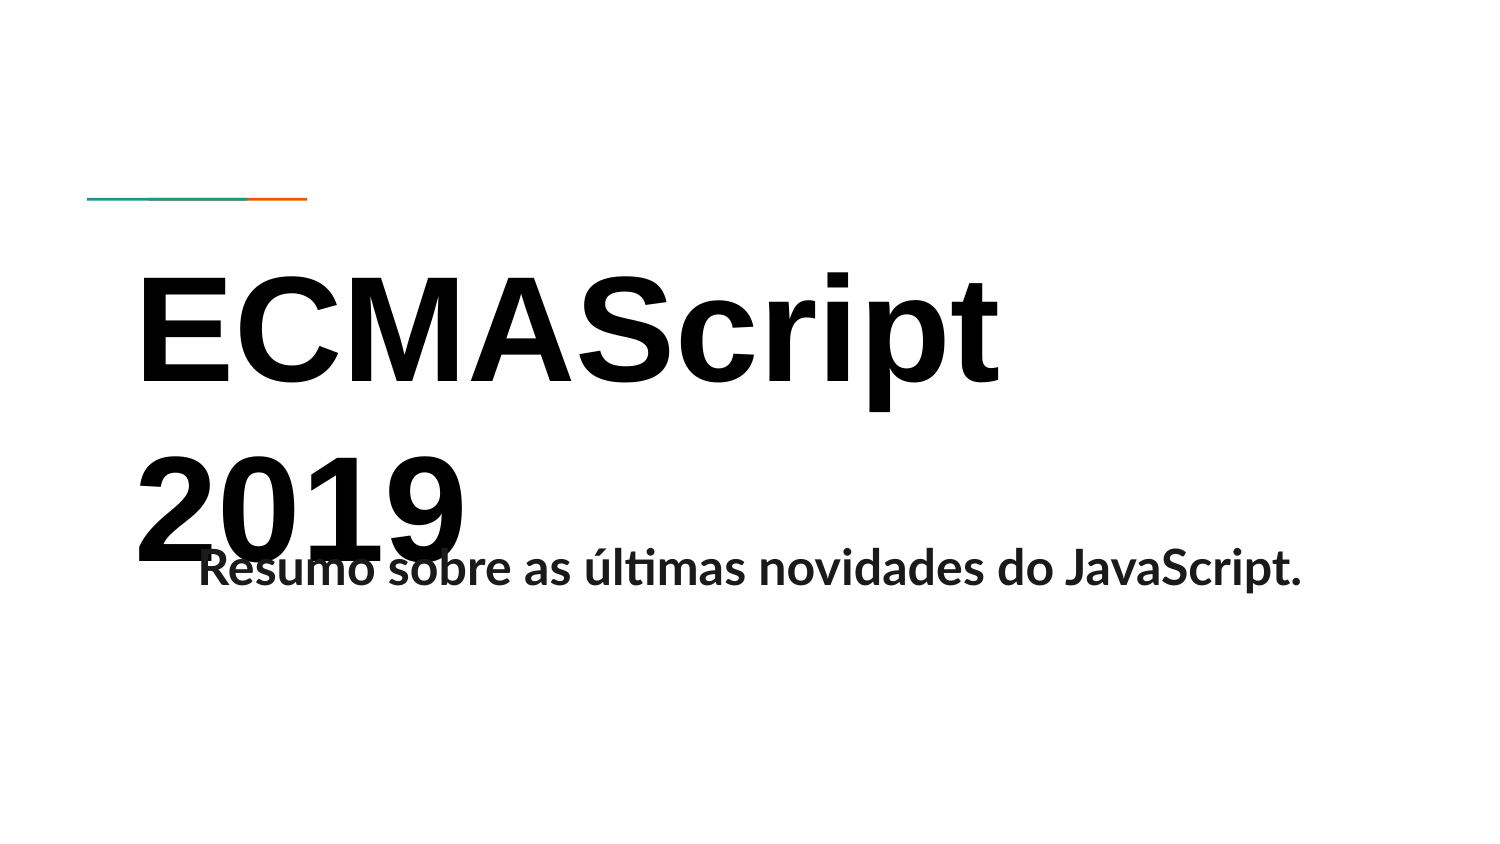

# ECMAScript 2019
Resumo sobre as últimas novidades do JavaScript.